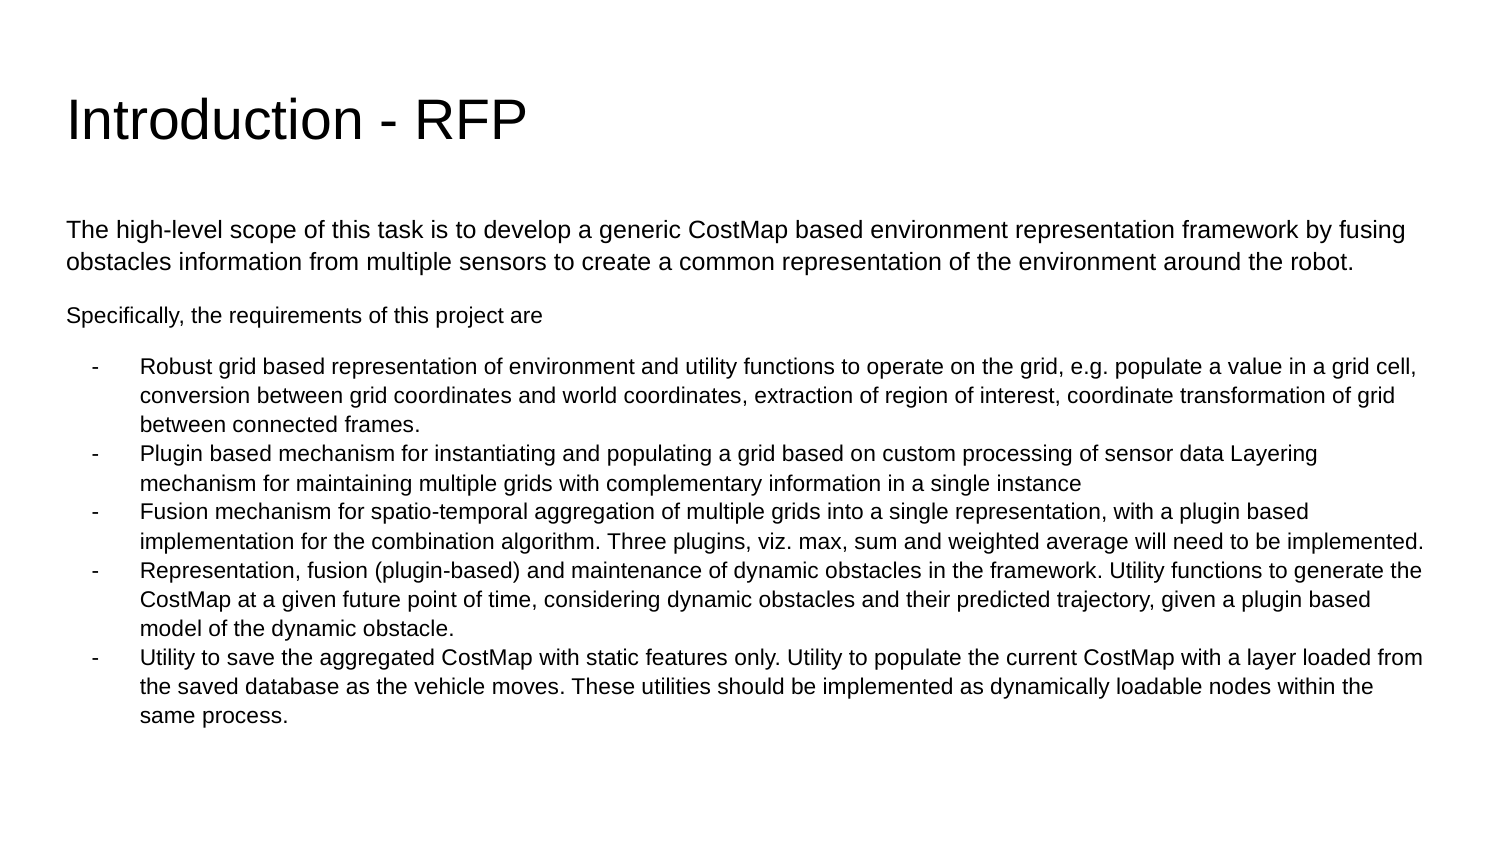

# Introduction - RFP

The high-level scope of this task is to develop a generic CostMap based environment representation framework by fusing obstacles information from multiple sensors to create a common representation of the environment around the robot.
Specifically, the requirements of this project are
Robust grid based representation of environment and utility functions to operate on the grid, e.g. populate a value in a grid cell, conversion between grid coordinates and world coordinates, extraction of region of interest, coordinate transformation of grid between connected frames.
Plugin based mechanism for instantiating and populating a grid based on custom processing of sensor data Layering mechanism for maintaining multiple grids with complementary information in a single instance
Fusion mechanism for spatio-temporal aggregation of multiple grids into a single representation, with a plugin based implementation for the combination algorithm. Three plugins, viz. max, sum and weighted average will need to be implemented.
Representation, fusion (plugin-based) and maintenance of dynamic obstacles in the framework. Utility functions to generate the CostMap at a given future point of time, considering dynamic obstacles and their predicted trajectory, given a plugin based model of the dynamic obstacle.
Utility to save the aggregated CostMap with static features only. Utility to populate the current CostMap with a layer loaded from the saved database as the vehicle moves. These utilities should be implemented as dynamically loadable nodes within the same process.